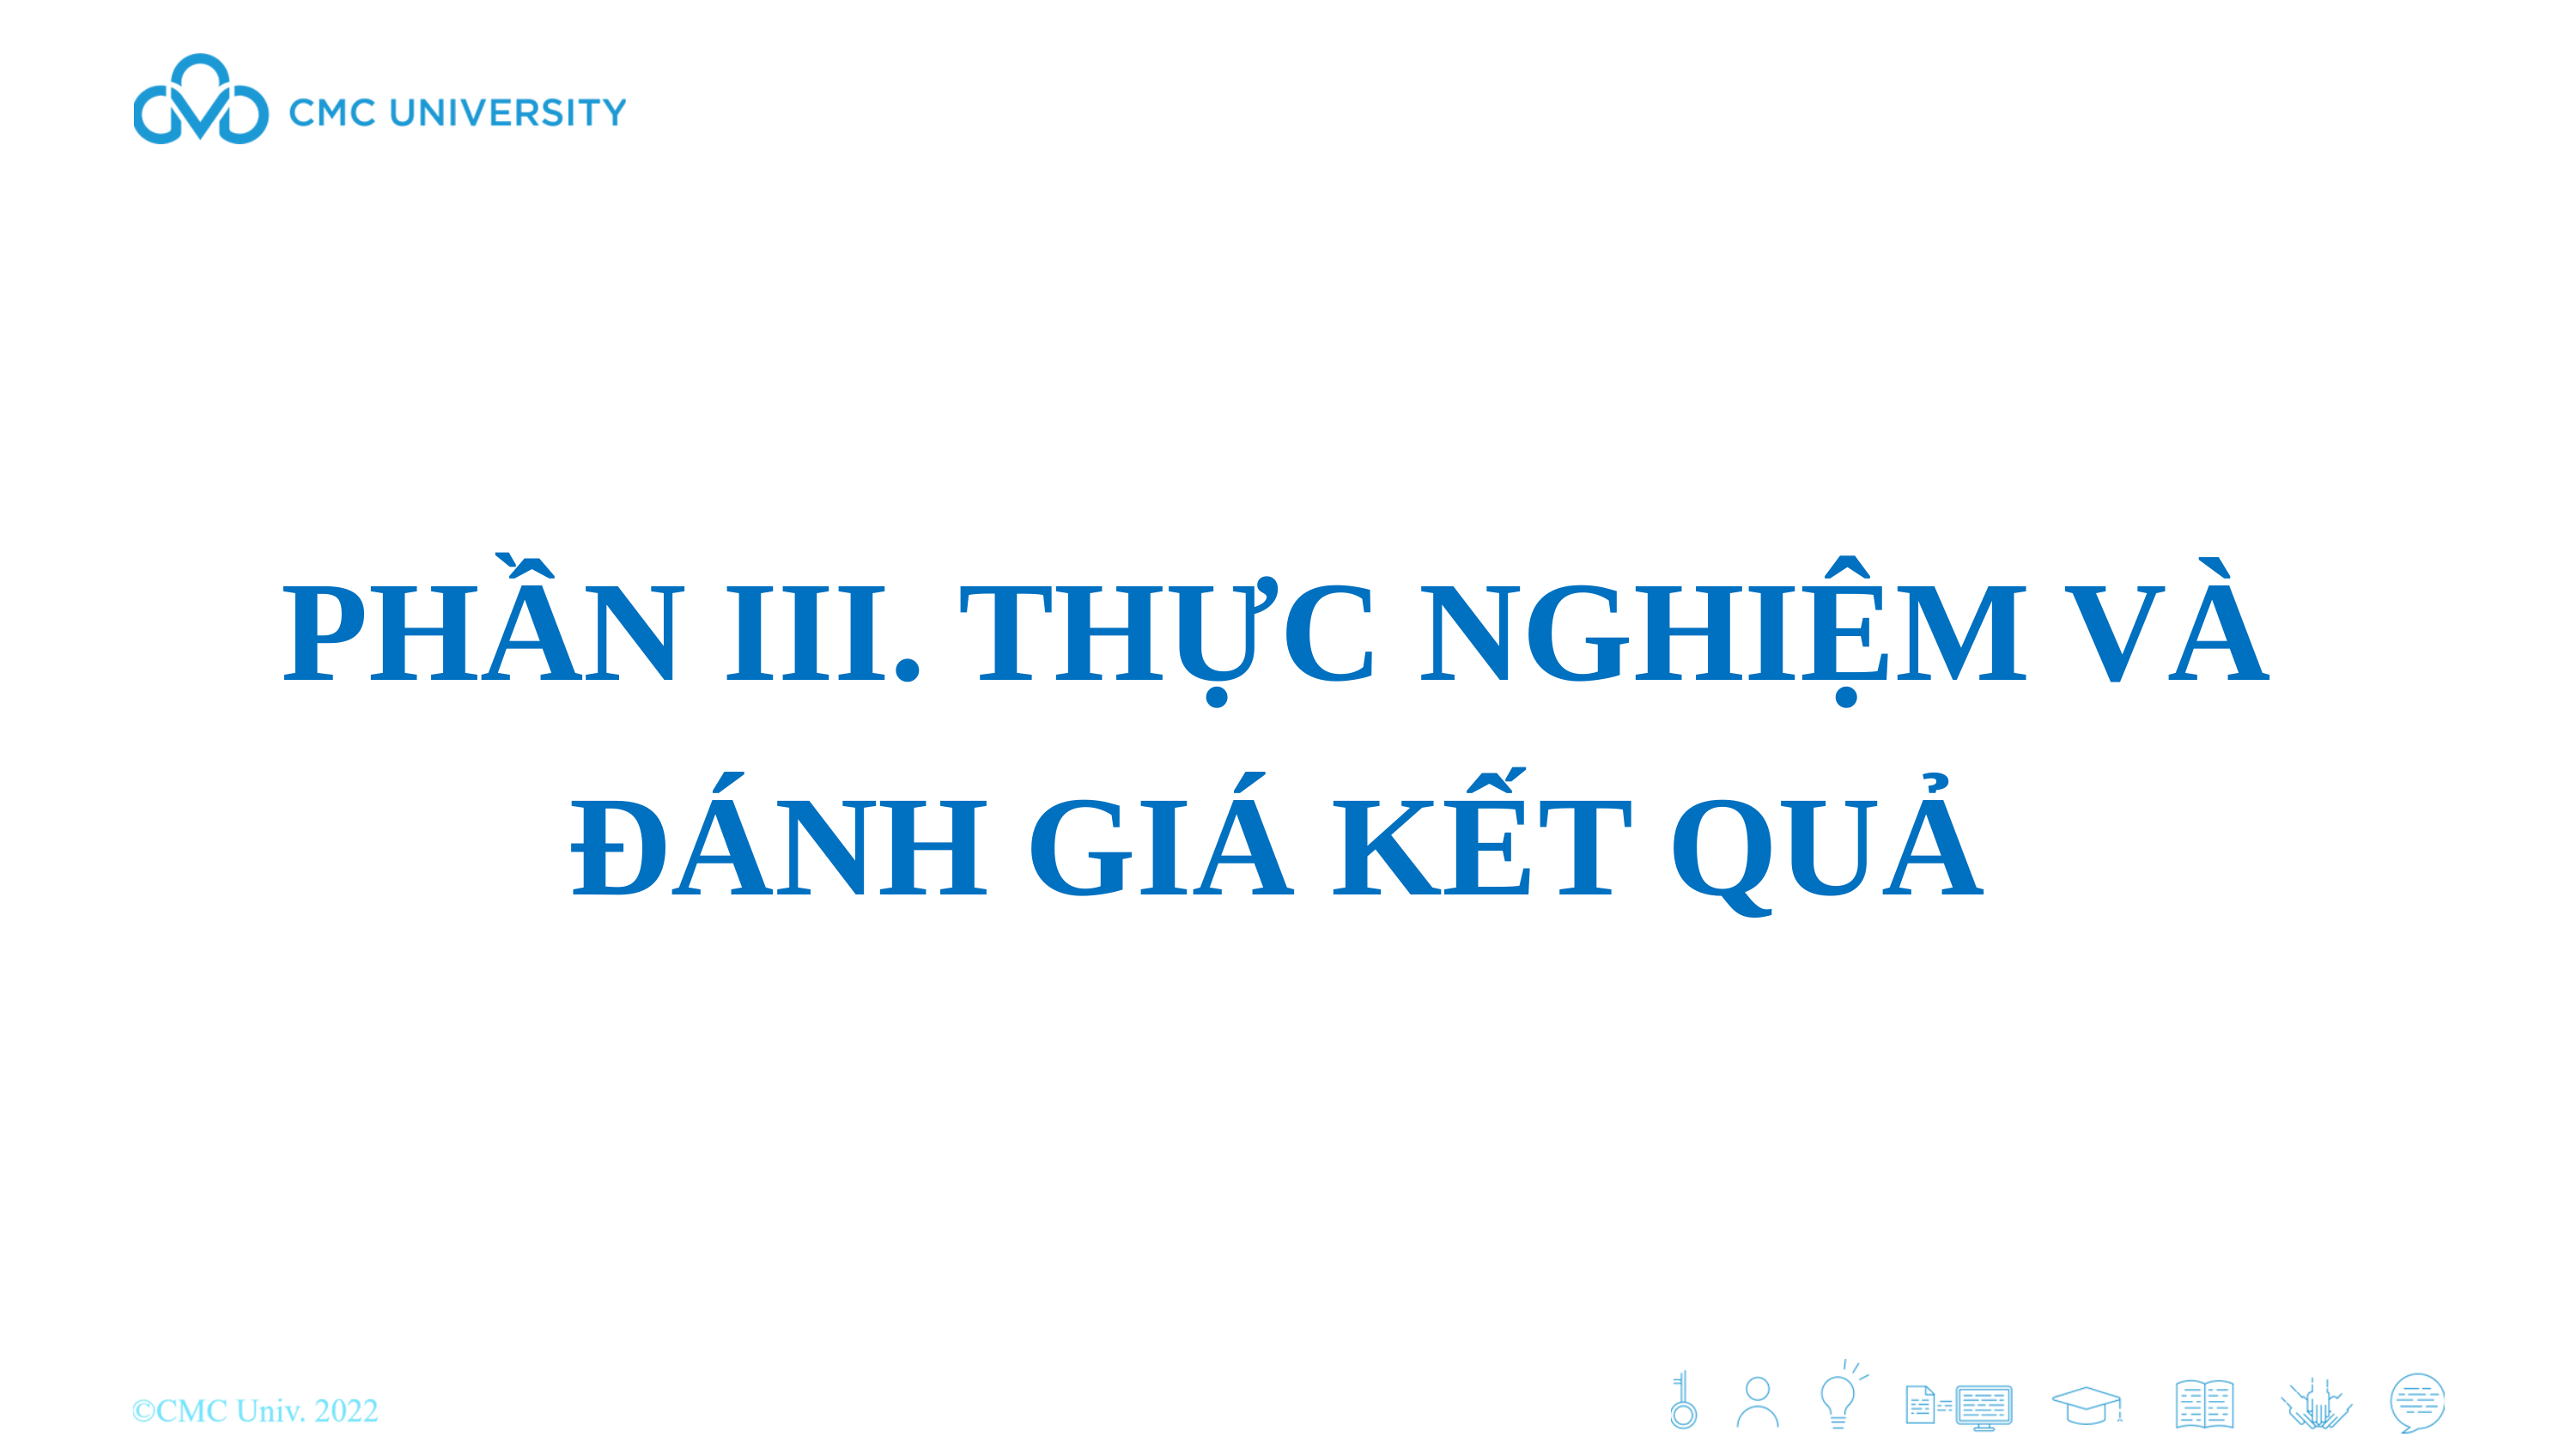

PHẦN III. THỰC NGHIỆM VÀ ĐÁNH GIÁ KẾT QUẢ